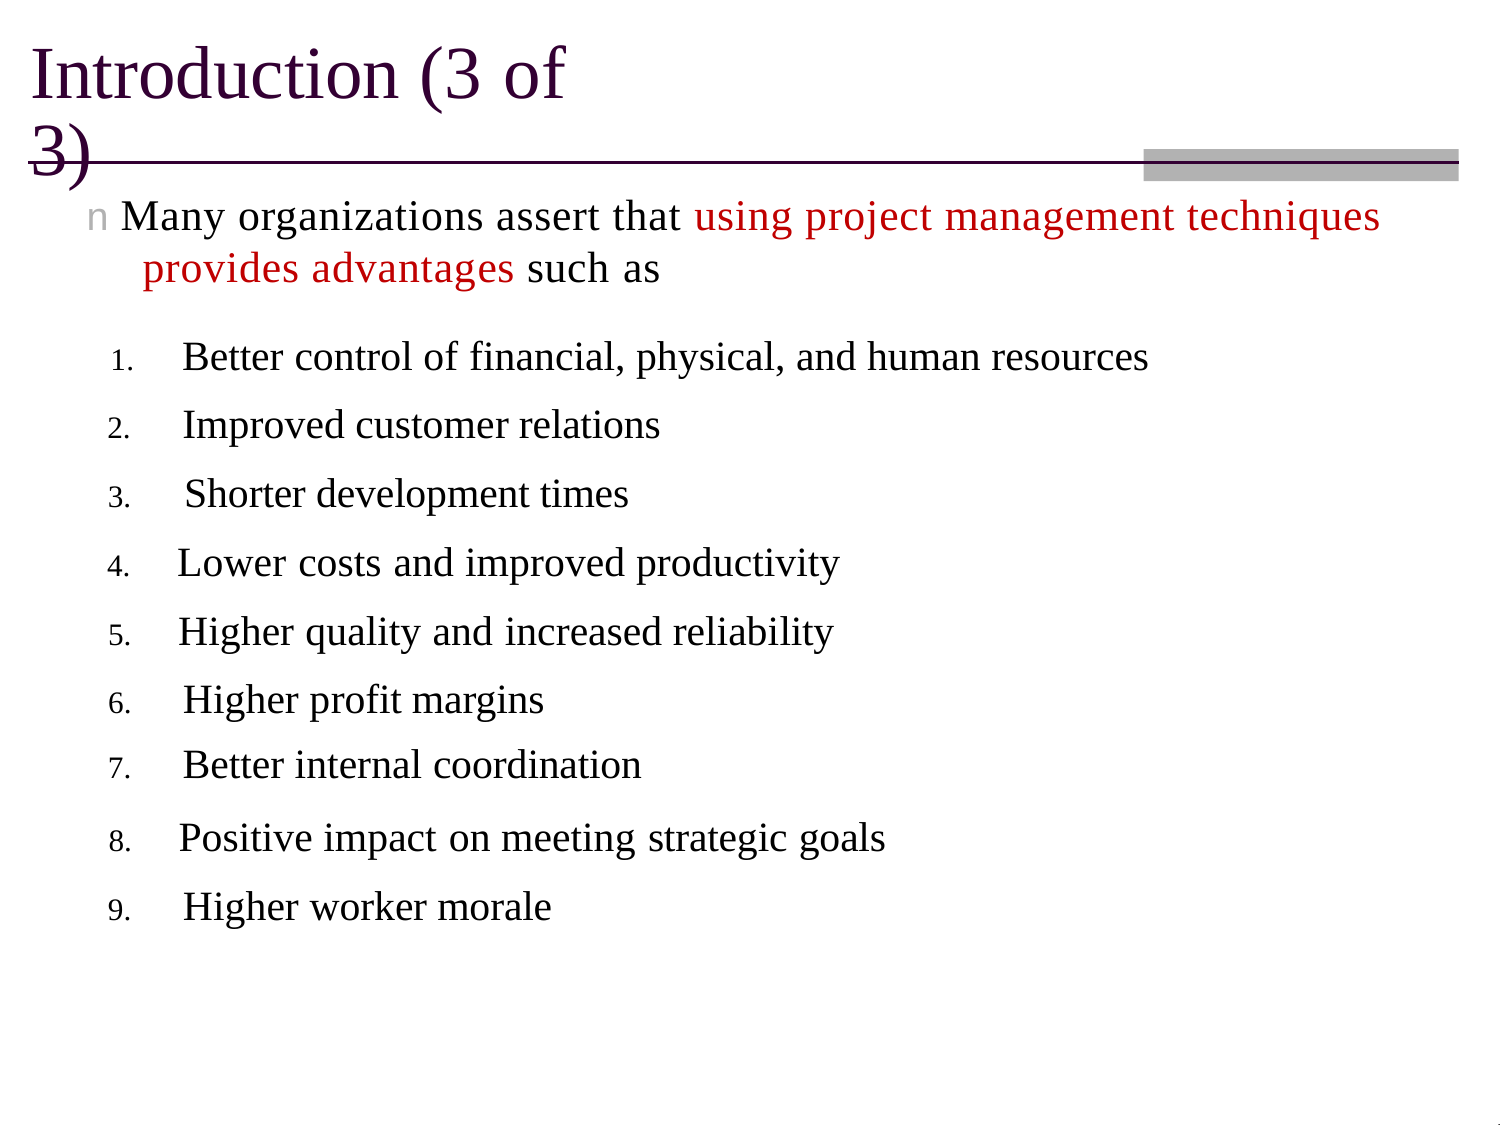

Introduction (3 of 3)

n Many organizations assert that using project management techniques provides advantages such as

1.      Better control of financial, physical, and human resources
2.      Improved customer relations
3.      Shorter development times
4.      Lower costs and improved productivity
5.      Higher quality and increased reliability
6.      Higher profit margins
7.      Better internal coordination
8.      Positive impact on meeting strategic goals

9.      Higher worker morale

5